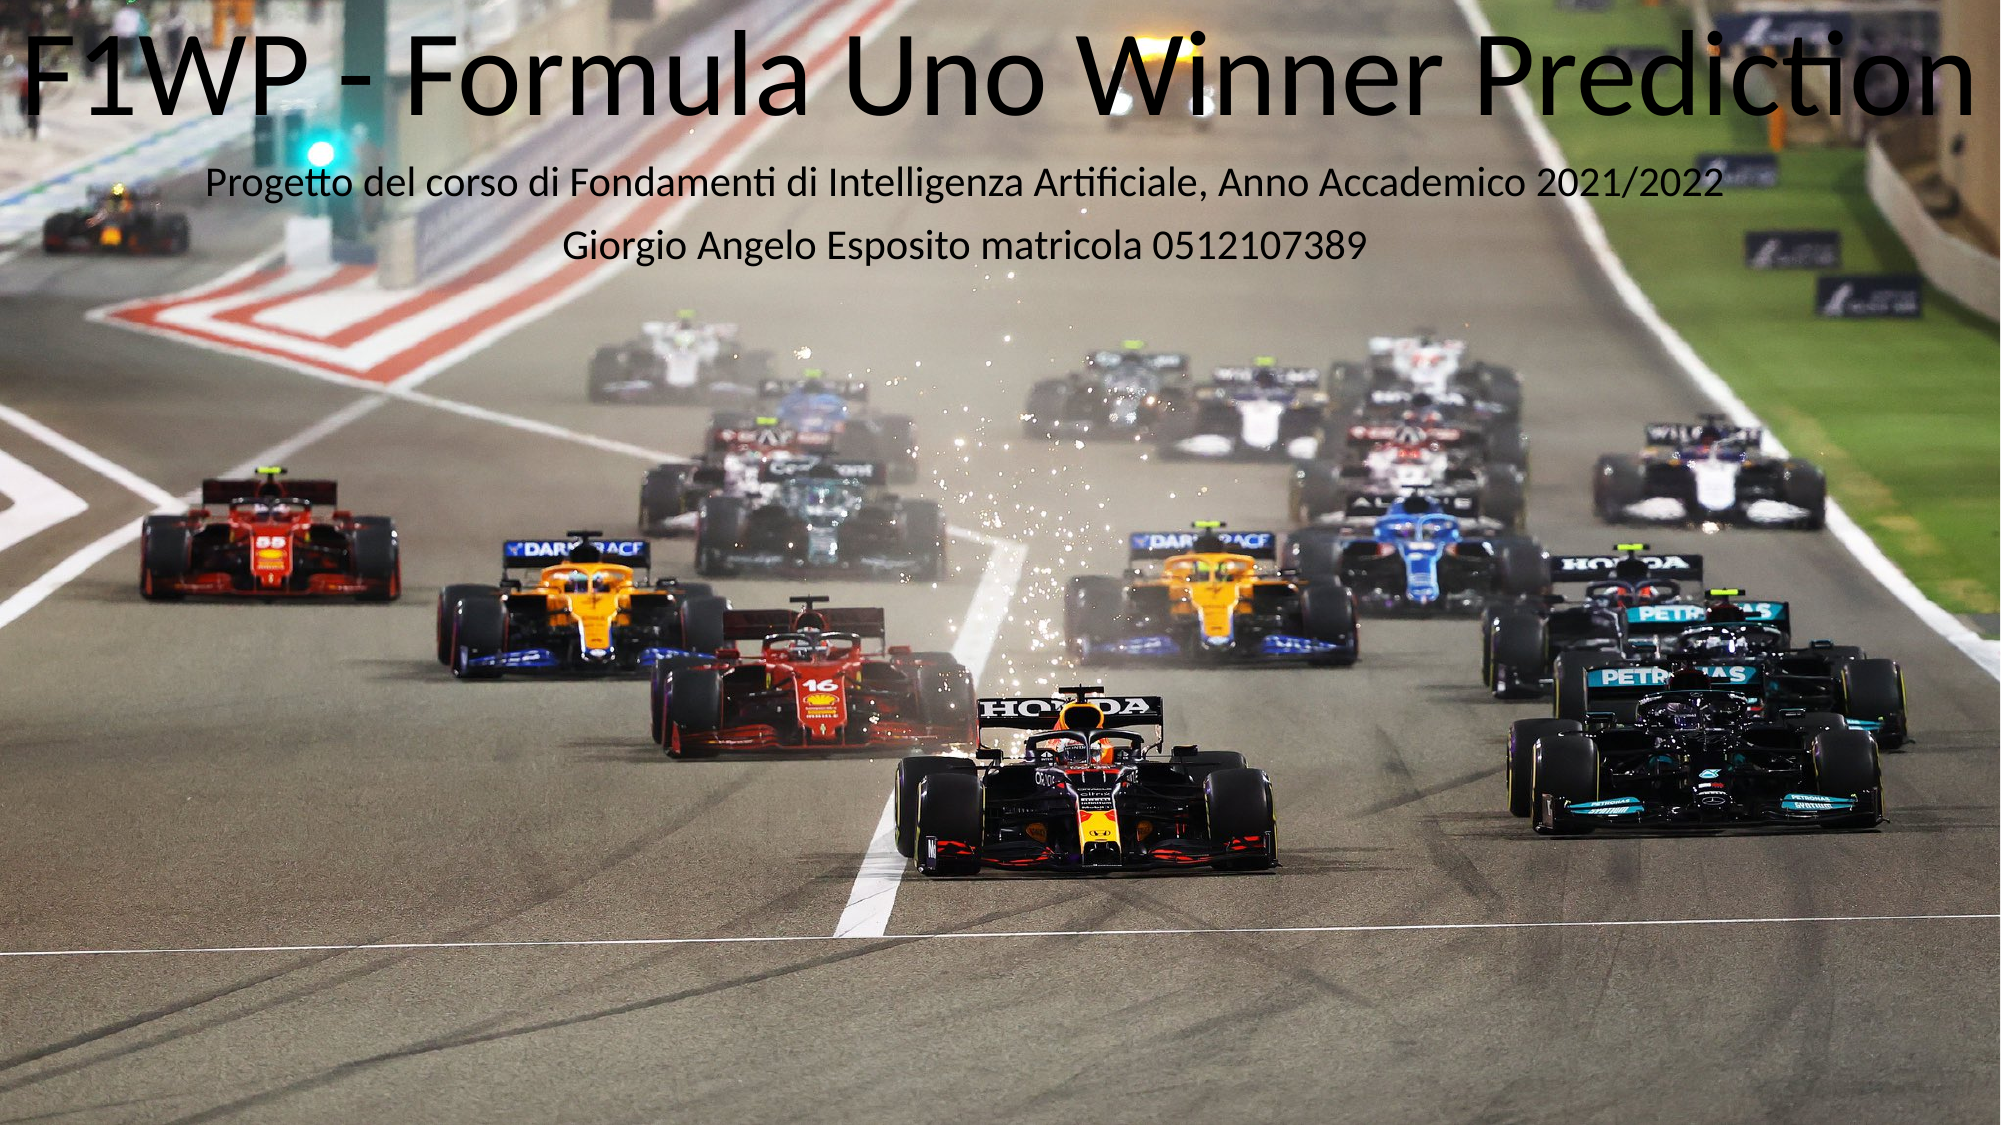

# F1WP - Formula Uno Winner Prediction
Progetto del corso di Fondamenti di Intelligenza Artificiale, Anno Accademico 2021/2022
Giorgio Angelo Esposito matricola 0512107389